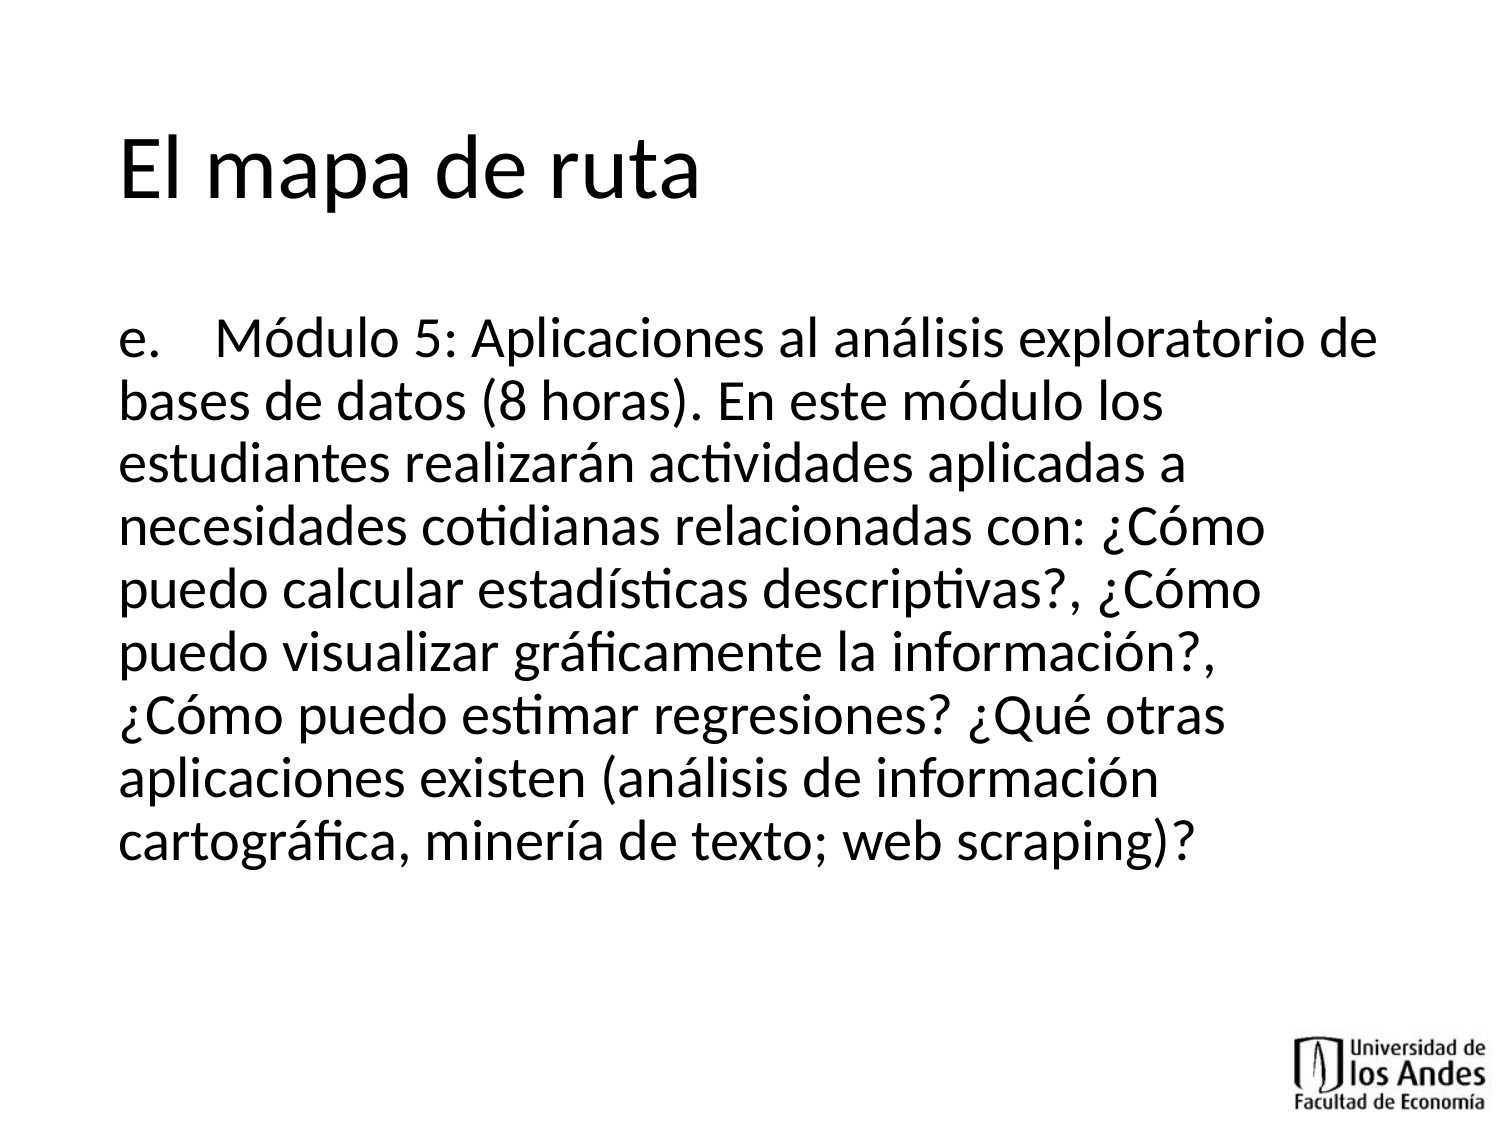

# El mapa de ruta
e.    Módulo 5: Aplicaciones al análisis exploratorio de bases de datos (8 horas). En este módulo los estudiantes realizarán actividades aplicadas a necesidades cotidianas relacionadas con: ¿Cómo puedo calcular estadísticas descriptivas?, ¿Cómo puedo visualizar gráficamente la información?, ¿Cómo puedo estimar regresiones? ¿Qué otras aplicaciones existen (análisis de información cartográfica, minería de texto; web scraping)?